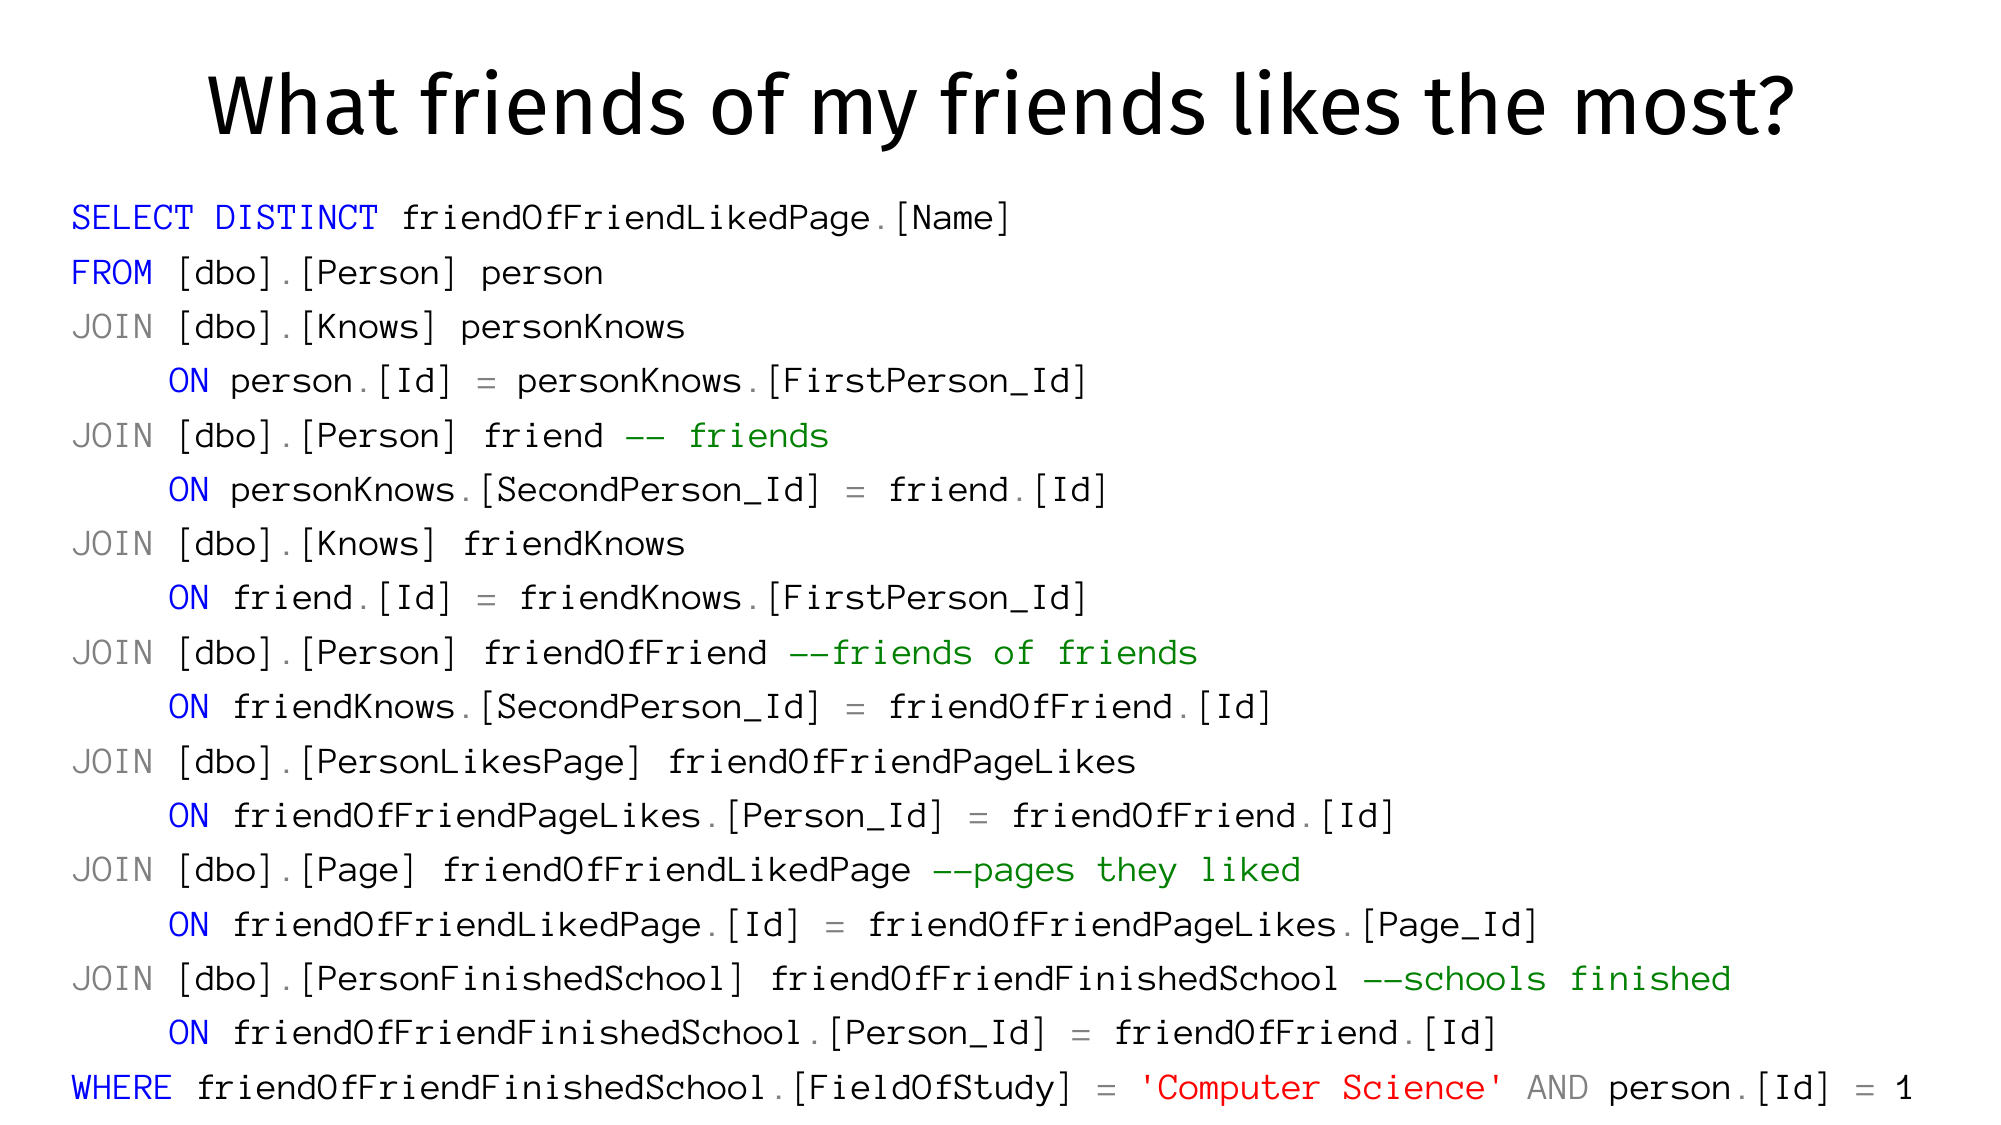

# What friends of my friends likes the most?
SELECT DISTINCT friendOfFriendLikedPage.[Name]
FROM [dbo].[Person] person
JOIN [dbo].[Knows] personKnows
	ON person.[Id] = personKnows.[FirstPerson_Id]
JOIN [dbo].[Person] friend -- friends
	ON personKnows.[SecondPerson_Id] = friend.[Id]
JOIN [dbo].[Knows] friendKnows
	ON friend.[Id] = friendKnows.[FirstPerson_Id]
JOIN [dbo].[Person] friendOfFriend --friends of friends
	ON friendKnows.[SecondPerson_Id] = friendOfFriend.[Id]
JOIN [dbo].[PersonLikesPage] friendOfFriendPageLikes
	ON friendOfFriendPageLikes.[Person_Id] = friendOfFriend.[Id]
JOIN [dbo].[Page] friendOfFriendLikedPage --pages they liked
	ON friendOfFriendLikedPage.[Id] = friendOfFriendPageLikes.[Page_Id]
JOIN [dbo].[PersonFinishedSchool] friendOfFriendFinishedSchool --schools finished
	ON friendOfFriendFinishedSchool.[Person_Id] = friendOfFriend.[Id]
WHERE friendOfFriendFinishedSchool.[FieldOfStudy] = 'Computer Science' AND person.[Id] = 1